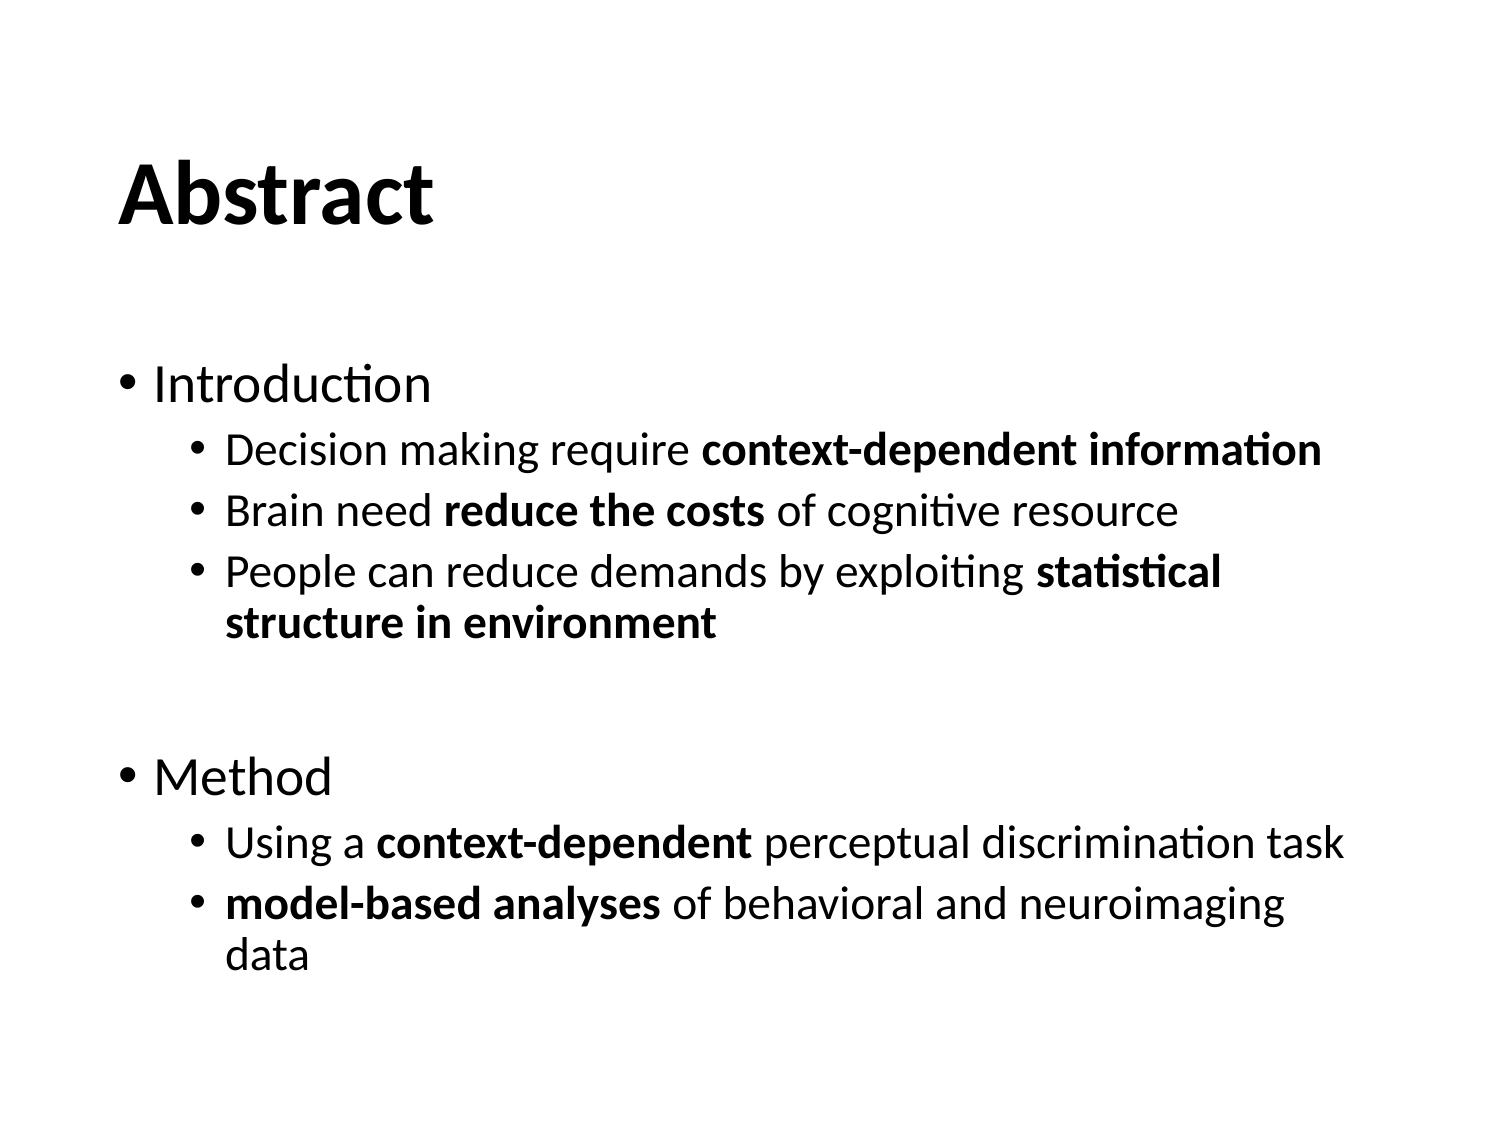

# Abstract
Introduction
Decision making require context-dependent information
Brain need reduce the costs of cognitive resource
People can reduce demands by exploiting statistical structure in environment

Method
Using a context-dependent perceptual discrimination task
model-based analyses of behavioral and neuroimaging data